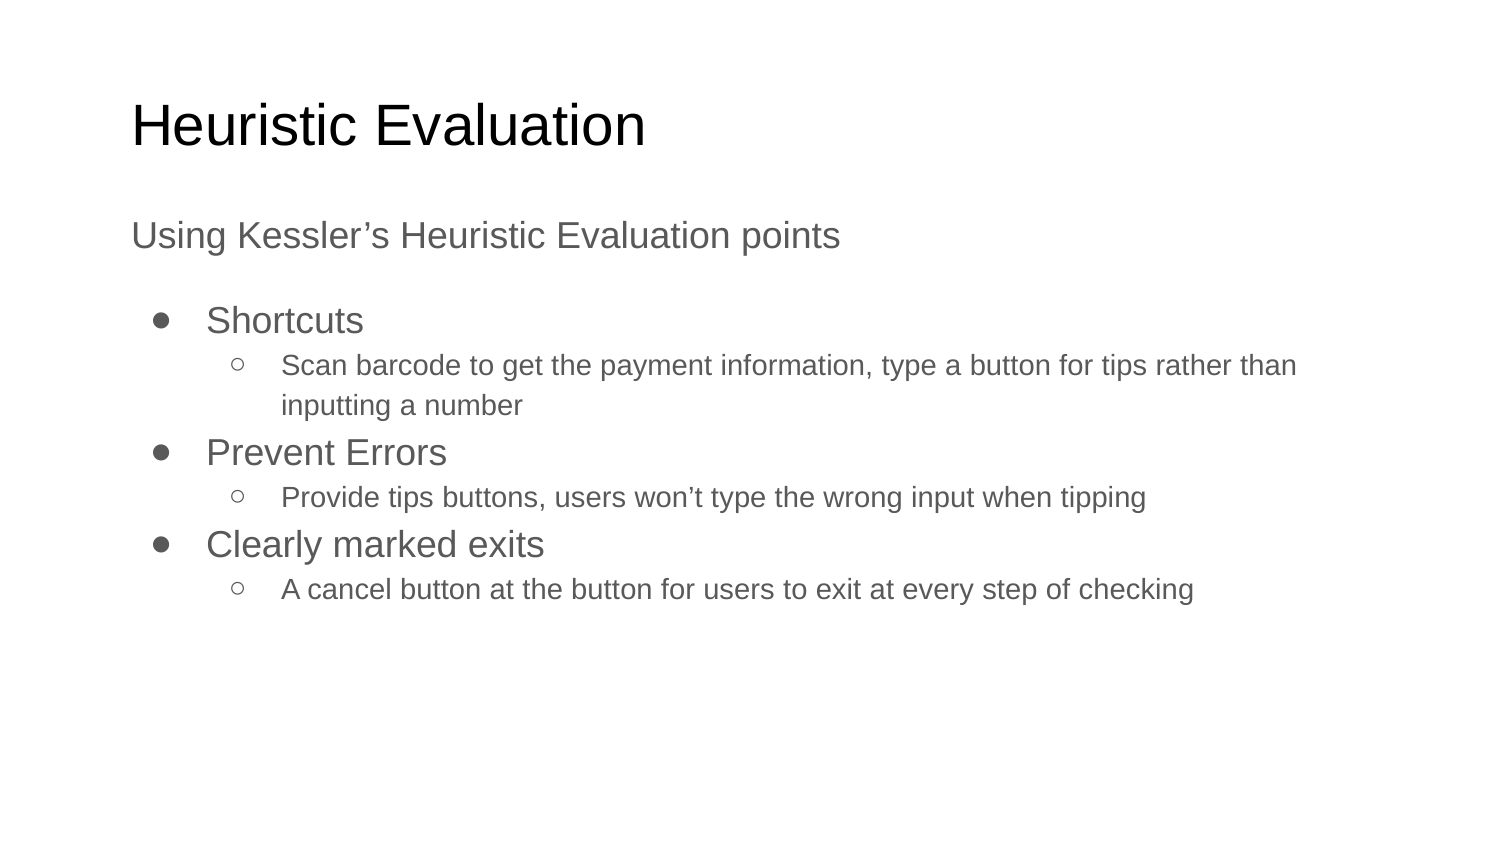

# Heuristic Evaluation
Using Kessler’s Heuristic Evaluation points
Shortcuts
Scan barcode to get the payment information, type a button for tips rather than inputting a number
Prevent Errors
Provide tips buttons, users won’t type the wrong input when tipping
Clearly marked exits
A cancel button at the button for users to exit at every step of checking